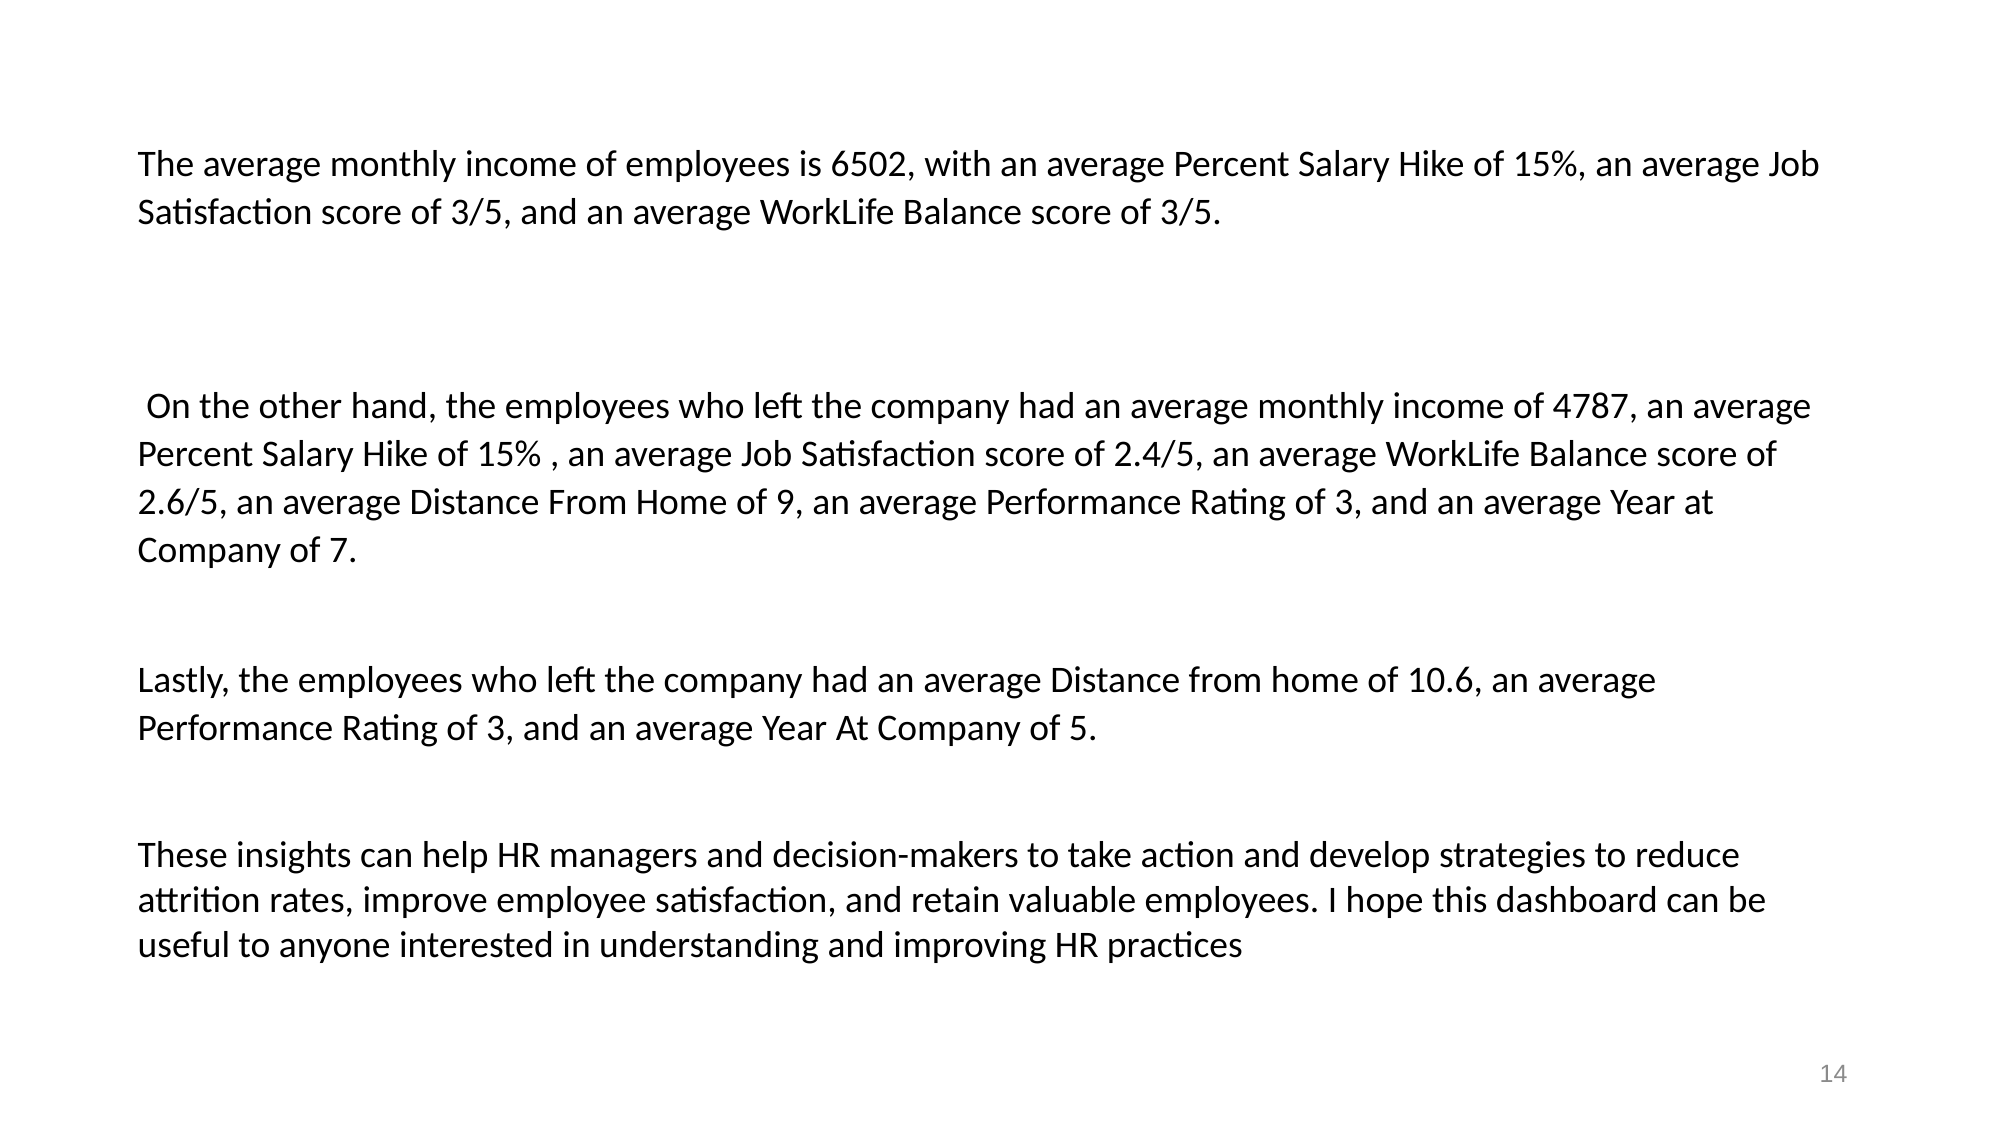

The average monthly income of employees is 6502, with an average Percent Salary Hike of 15%, an average Job Satisfaction score of 3/5, and an average WorkLife Balance score of 3/5.

 On the other hand, the employees who left the company had an average monthly income of 4787, an average Percent Salary Hike of 15% , an average Job Satisfaction score of 2.4/5, an average WorkLife Balance score of 2.6/5, an average Distance From Home of 9, an average Performance Rating of 3, and an average Year at Company of 7.

Lastly, the employees who left the company had an average Distance from home of 10.6, an average Performance Rating of 3, and an average Year At Company of 5.

These insights can help HR managers and decision-makers to take action and develop strategies to reduce attrition rates, improve employee satisfaction, and retain valuable employees. I hope this dashboard can be useful to anyone interested in understanding and improving HR practices

14